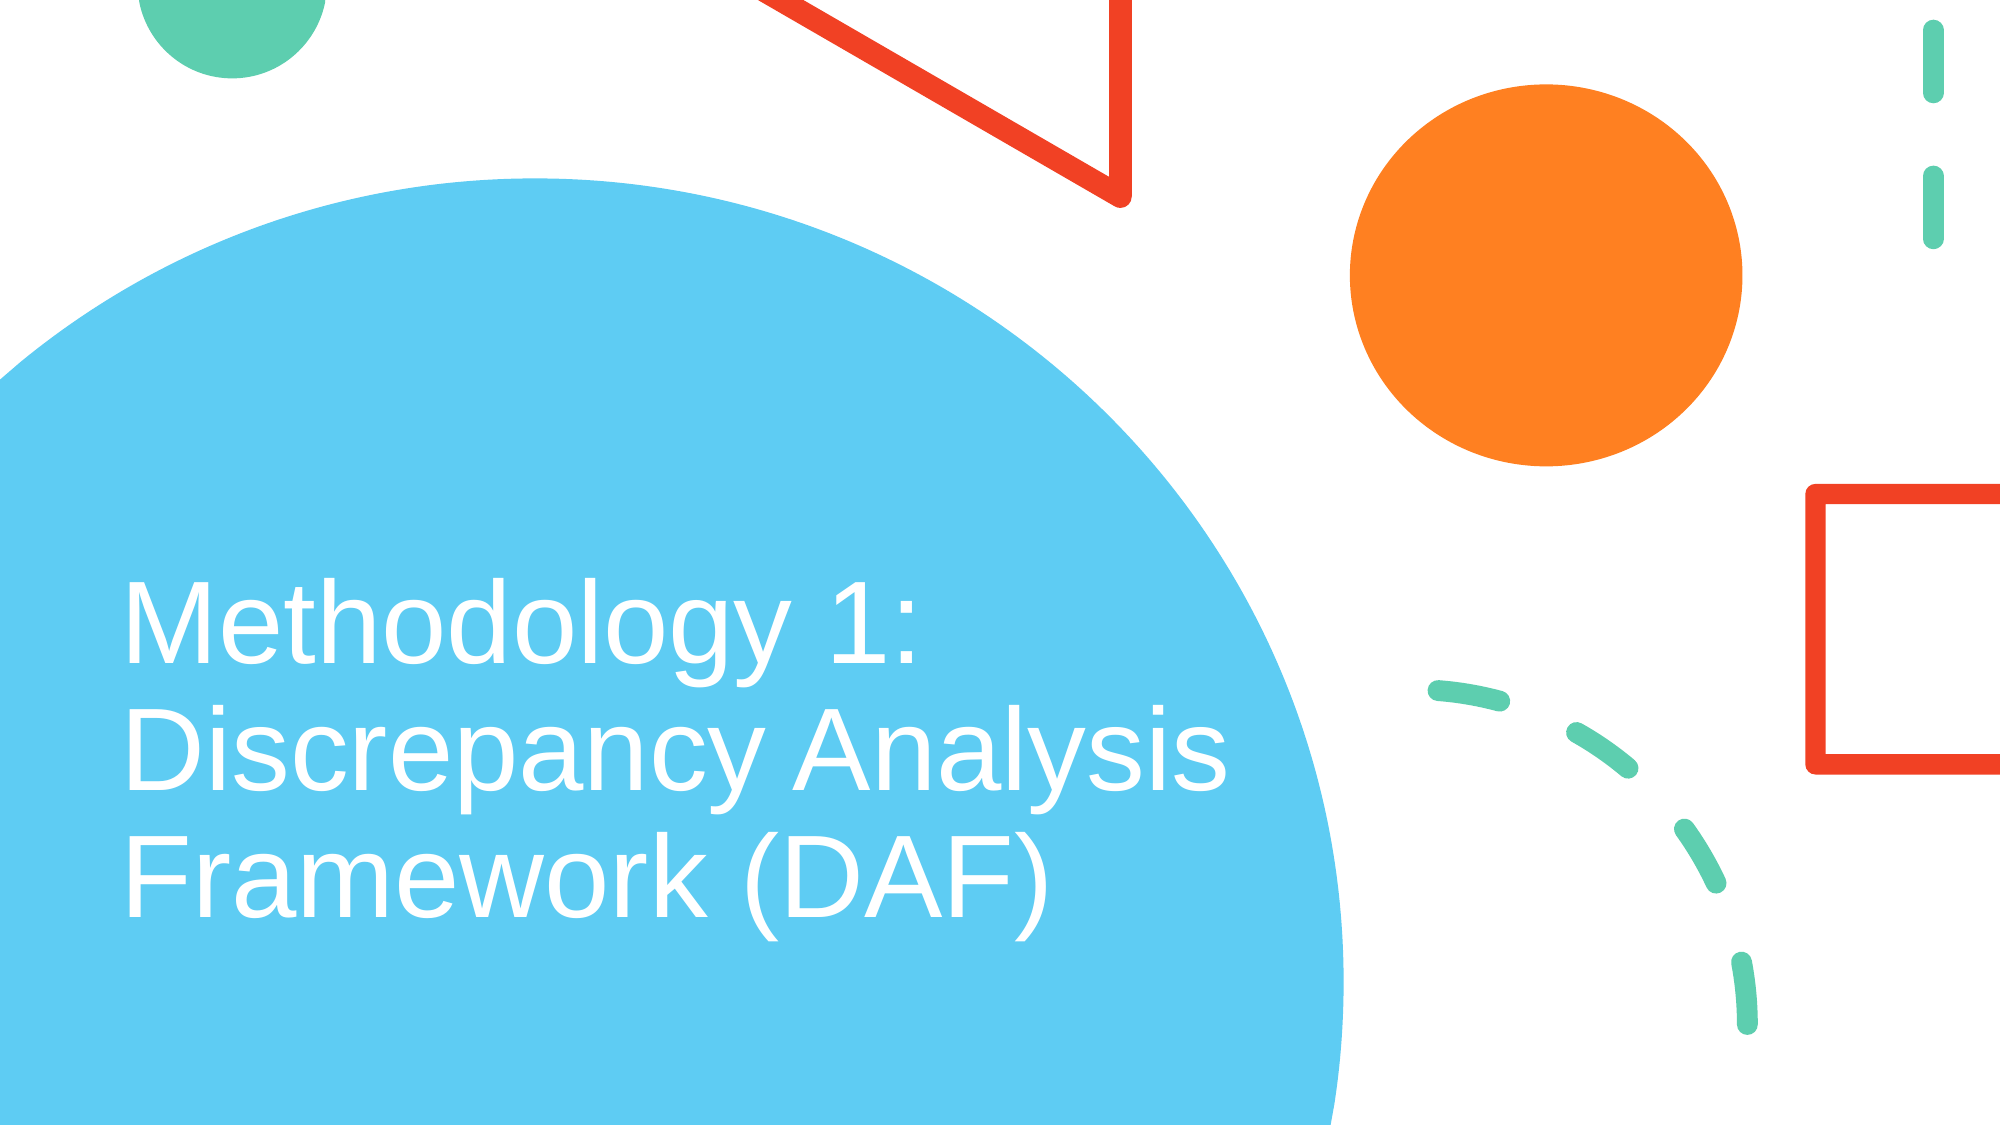

# Methodology 1: Discrepancy Analysis Framework (DAF)